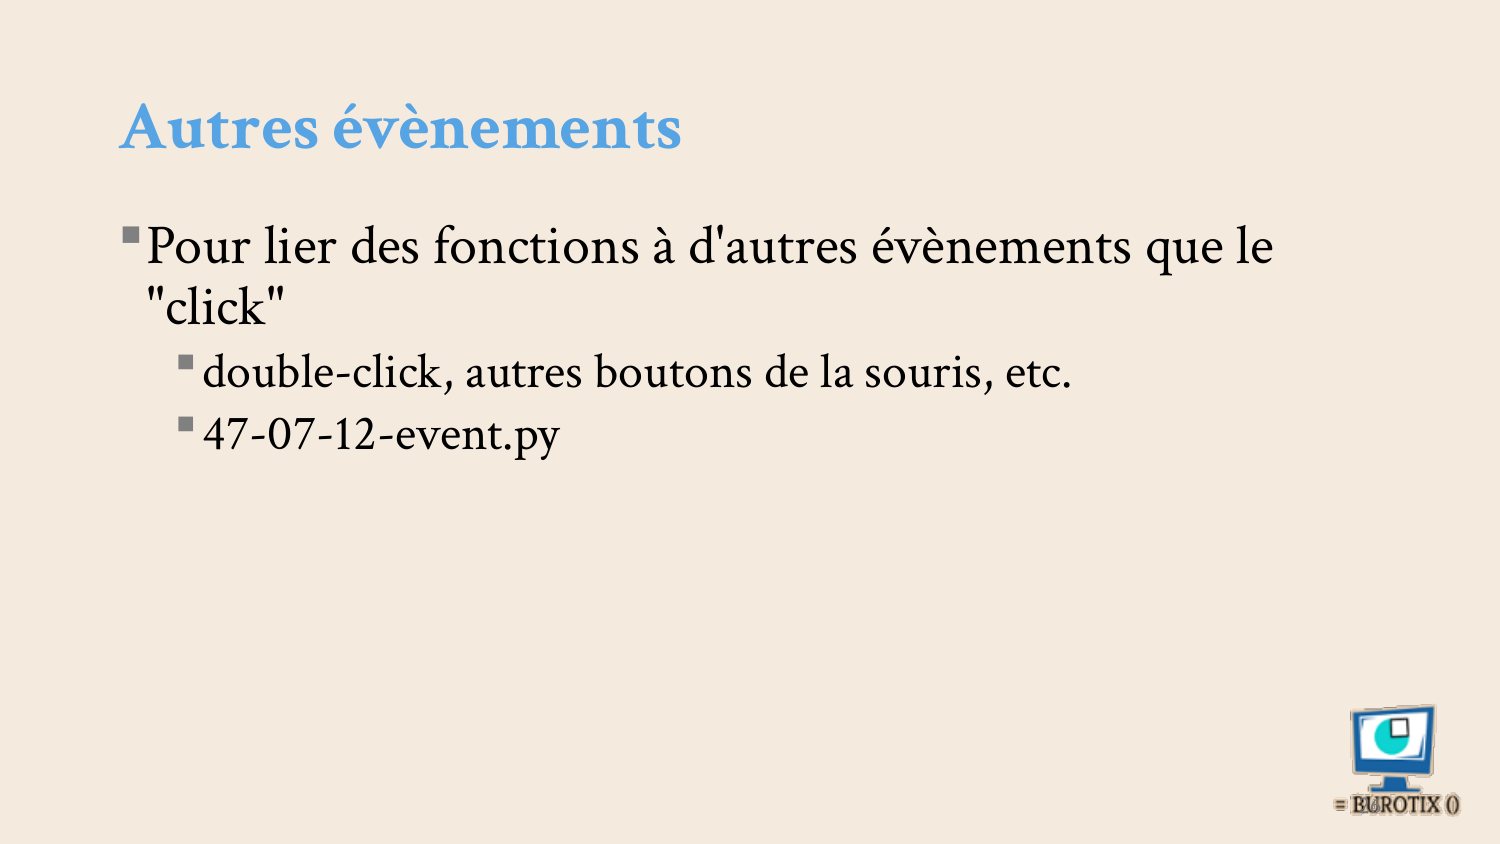

# Autres évènements
Pour lier des fonctions à d'autres évènements que le "click"
double-click, autres boutons de la souris, etc.
47-07-12-event.py
26